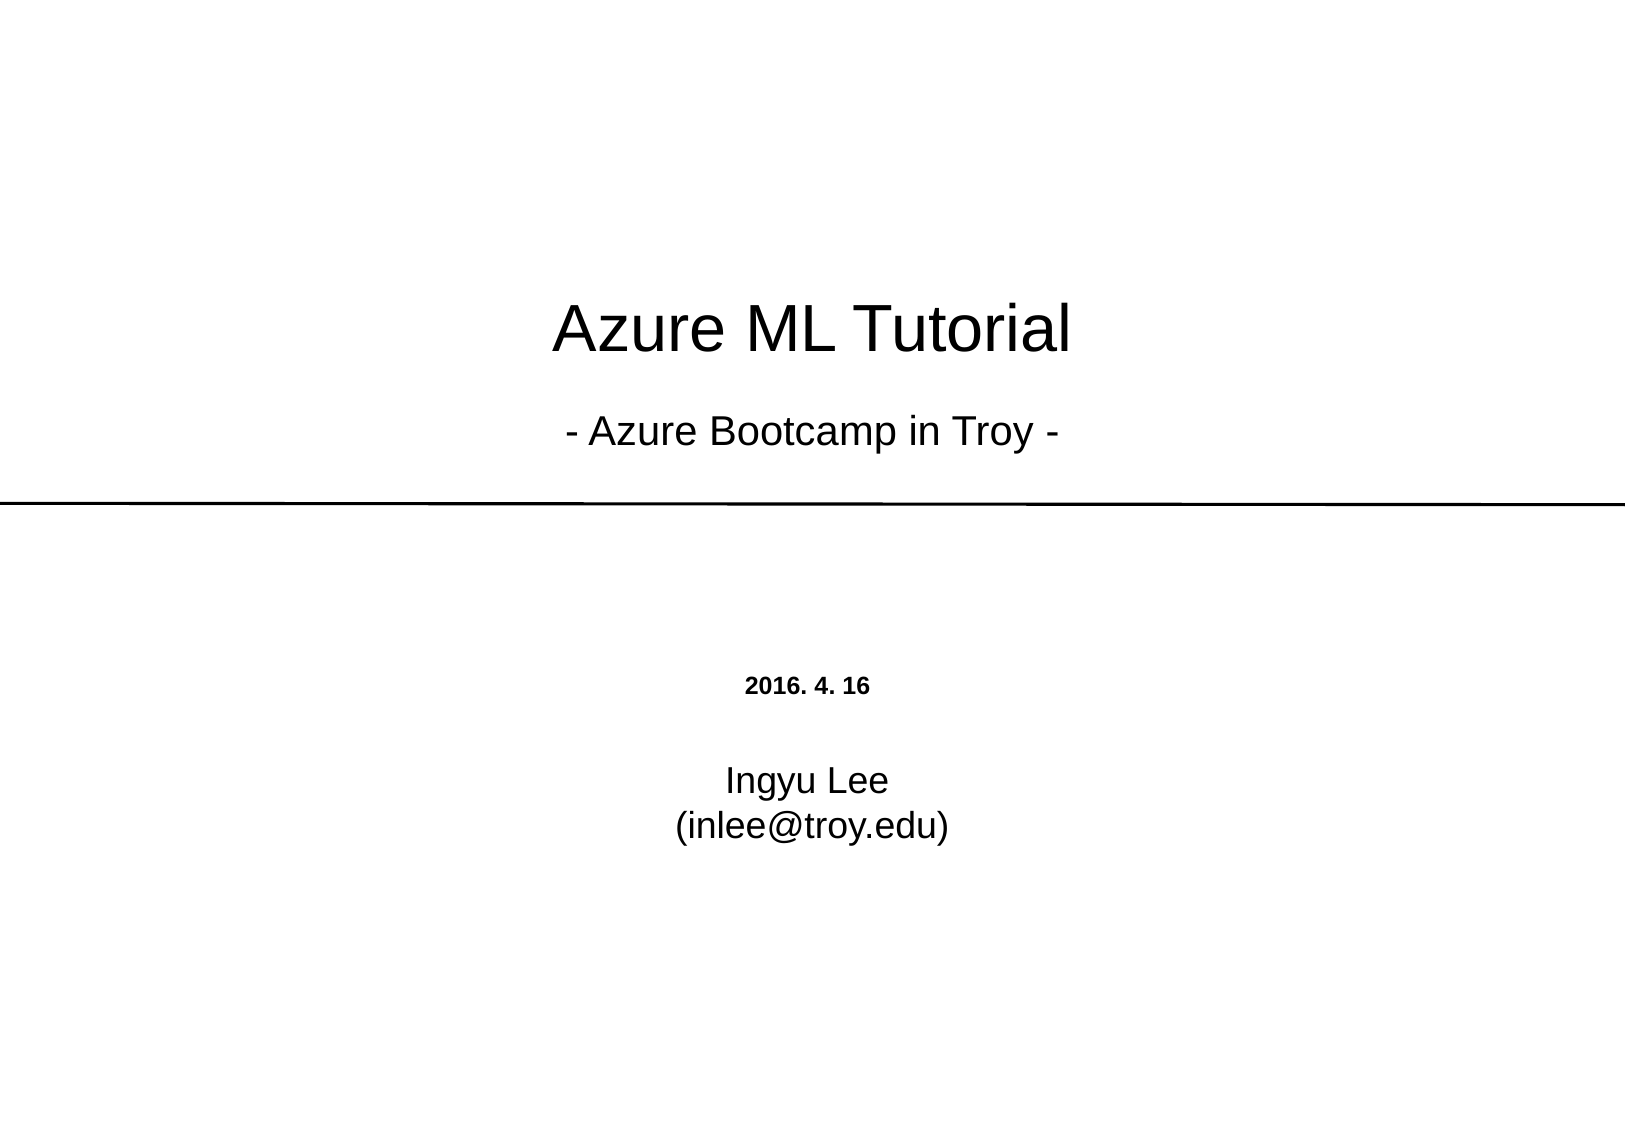

# Azure ML Tutorial
- Azure Bootcamp in Troy -

2016. 4. 16
Ingyu Lee
(inlee@troy.edu)